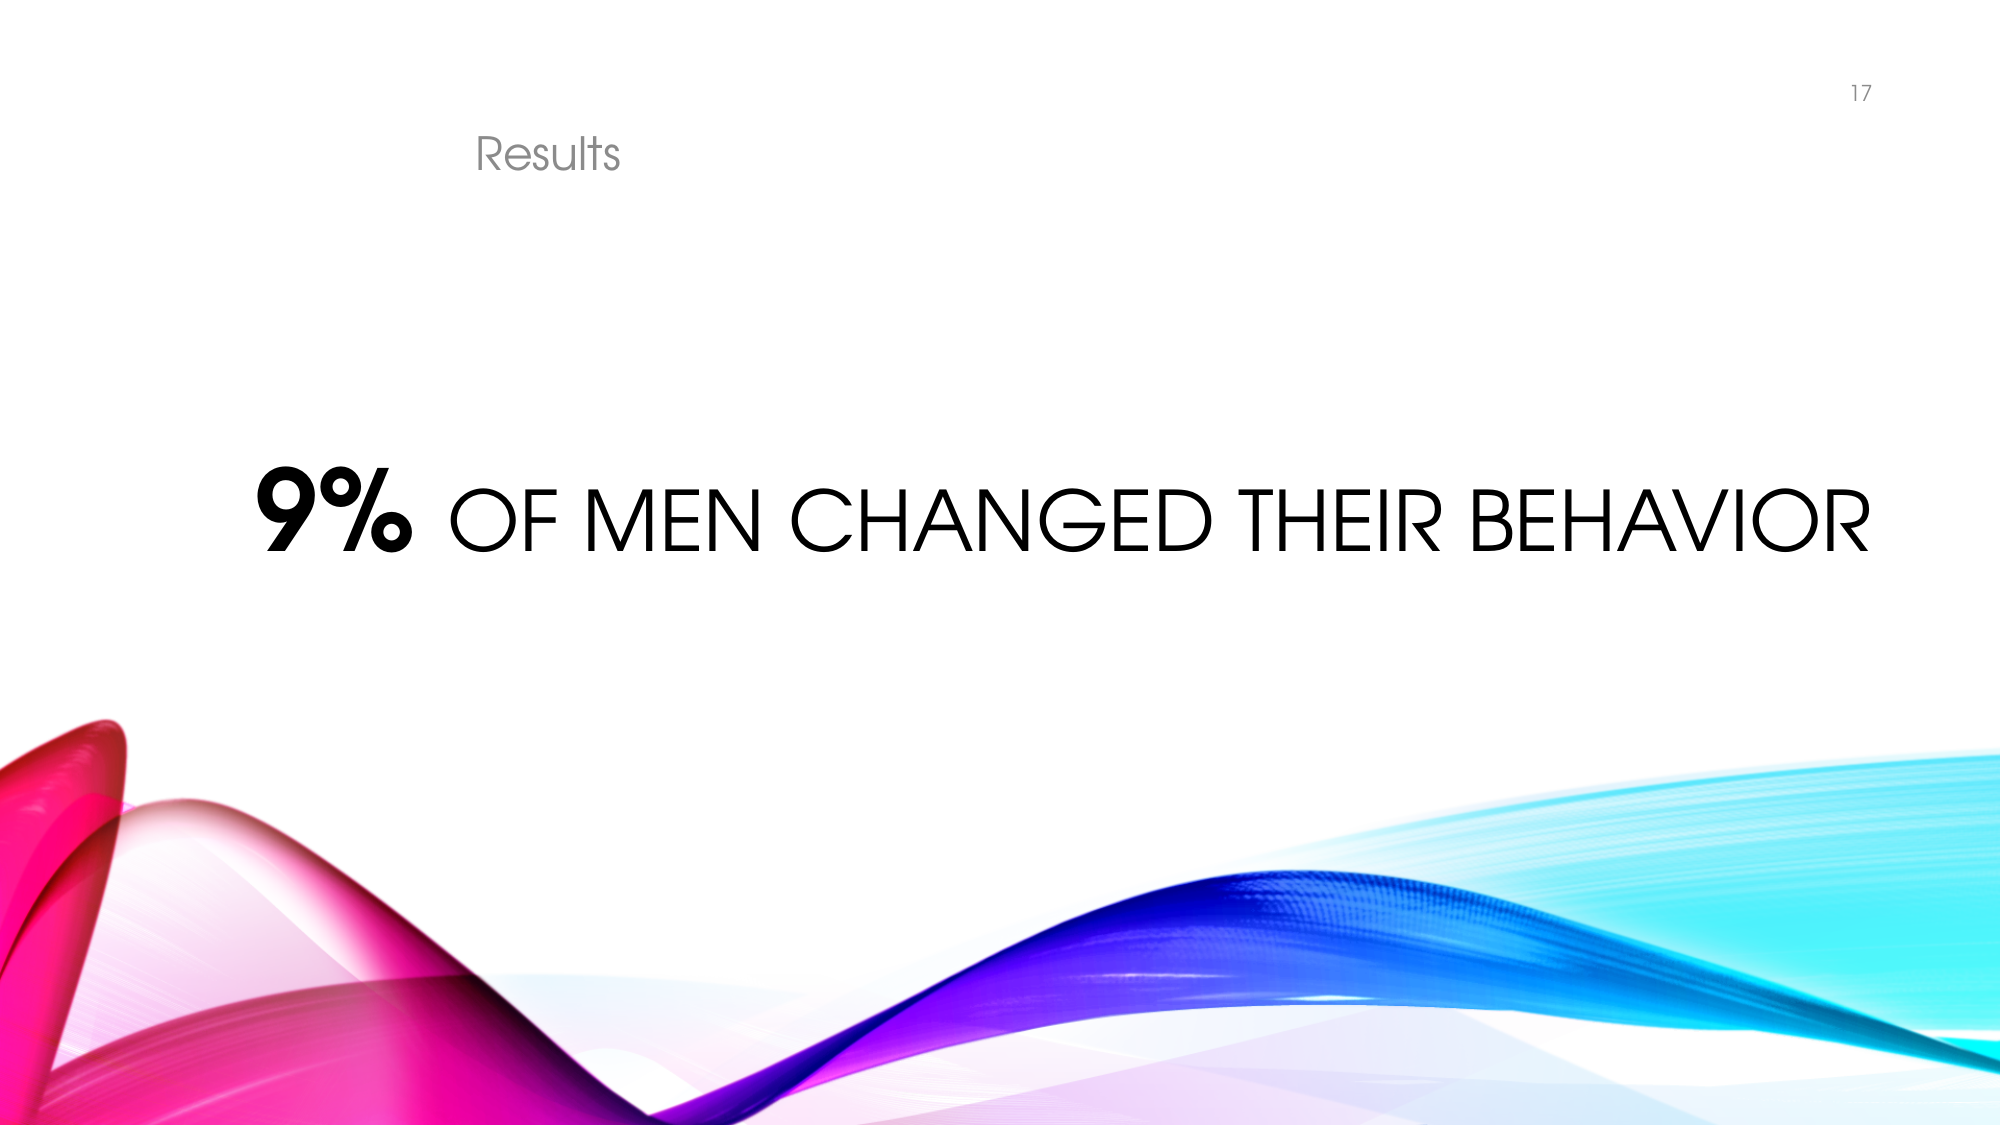

17
# 9% of men changed their behavior
Results